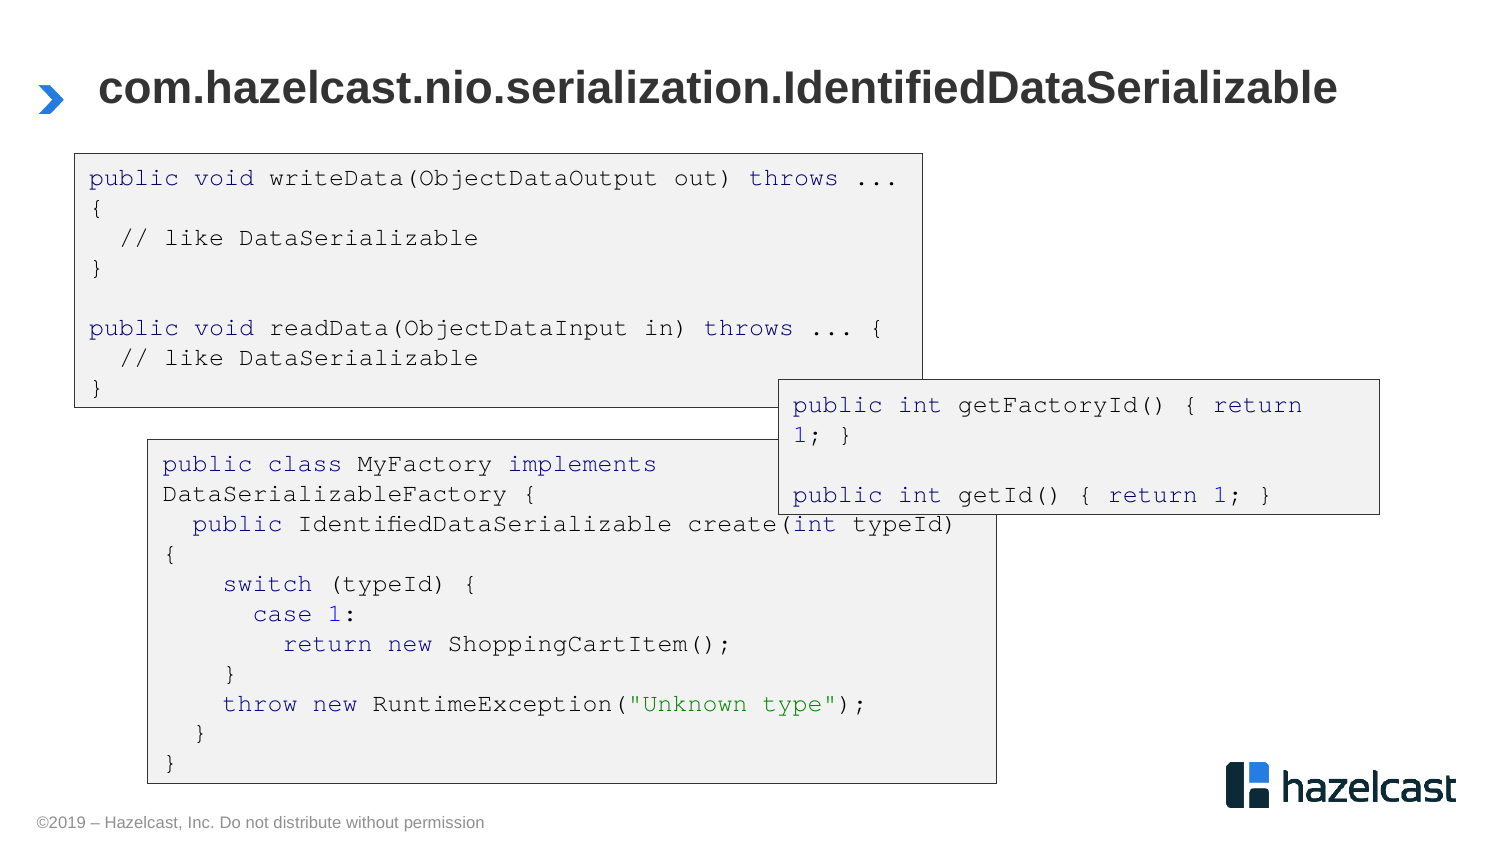

# com.hazelcast.nio.serialization.IdentifiedDataSerializable
public void writeData(ObjectDataOutput out) throws ... {
  // like DataSerializable
}

public void readData(ObjectDataInput in) throws ... {
  // like DataSerializable
}
public int getFactoryId() { return 1; }

public int getId() { return 1; }
public class MyFactory implements DataSerializableFactory {
  public IdentifiedDataSerializable create(int typeId) {
    switch (typeId) {
      case 1:
        return new ShoppingCartItem();
    }
    throw new RuntimeException("Unknown type");
  }
}
©2019 – Hazelcast, Inc. Do not distribute without permission